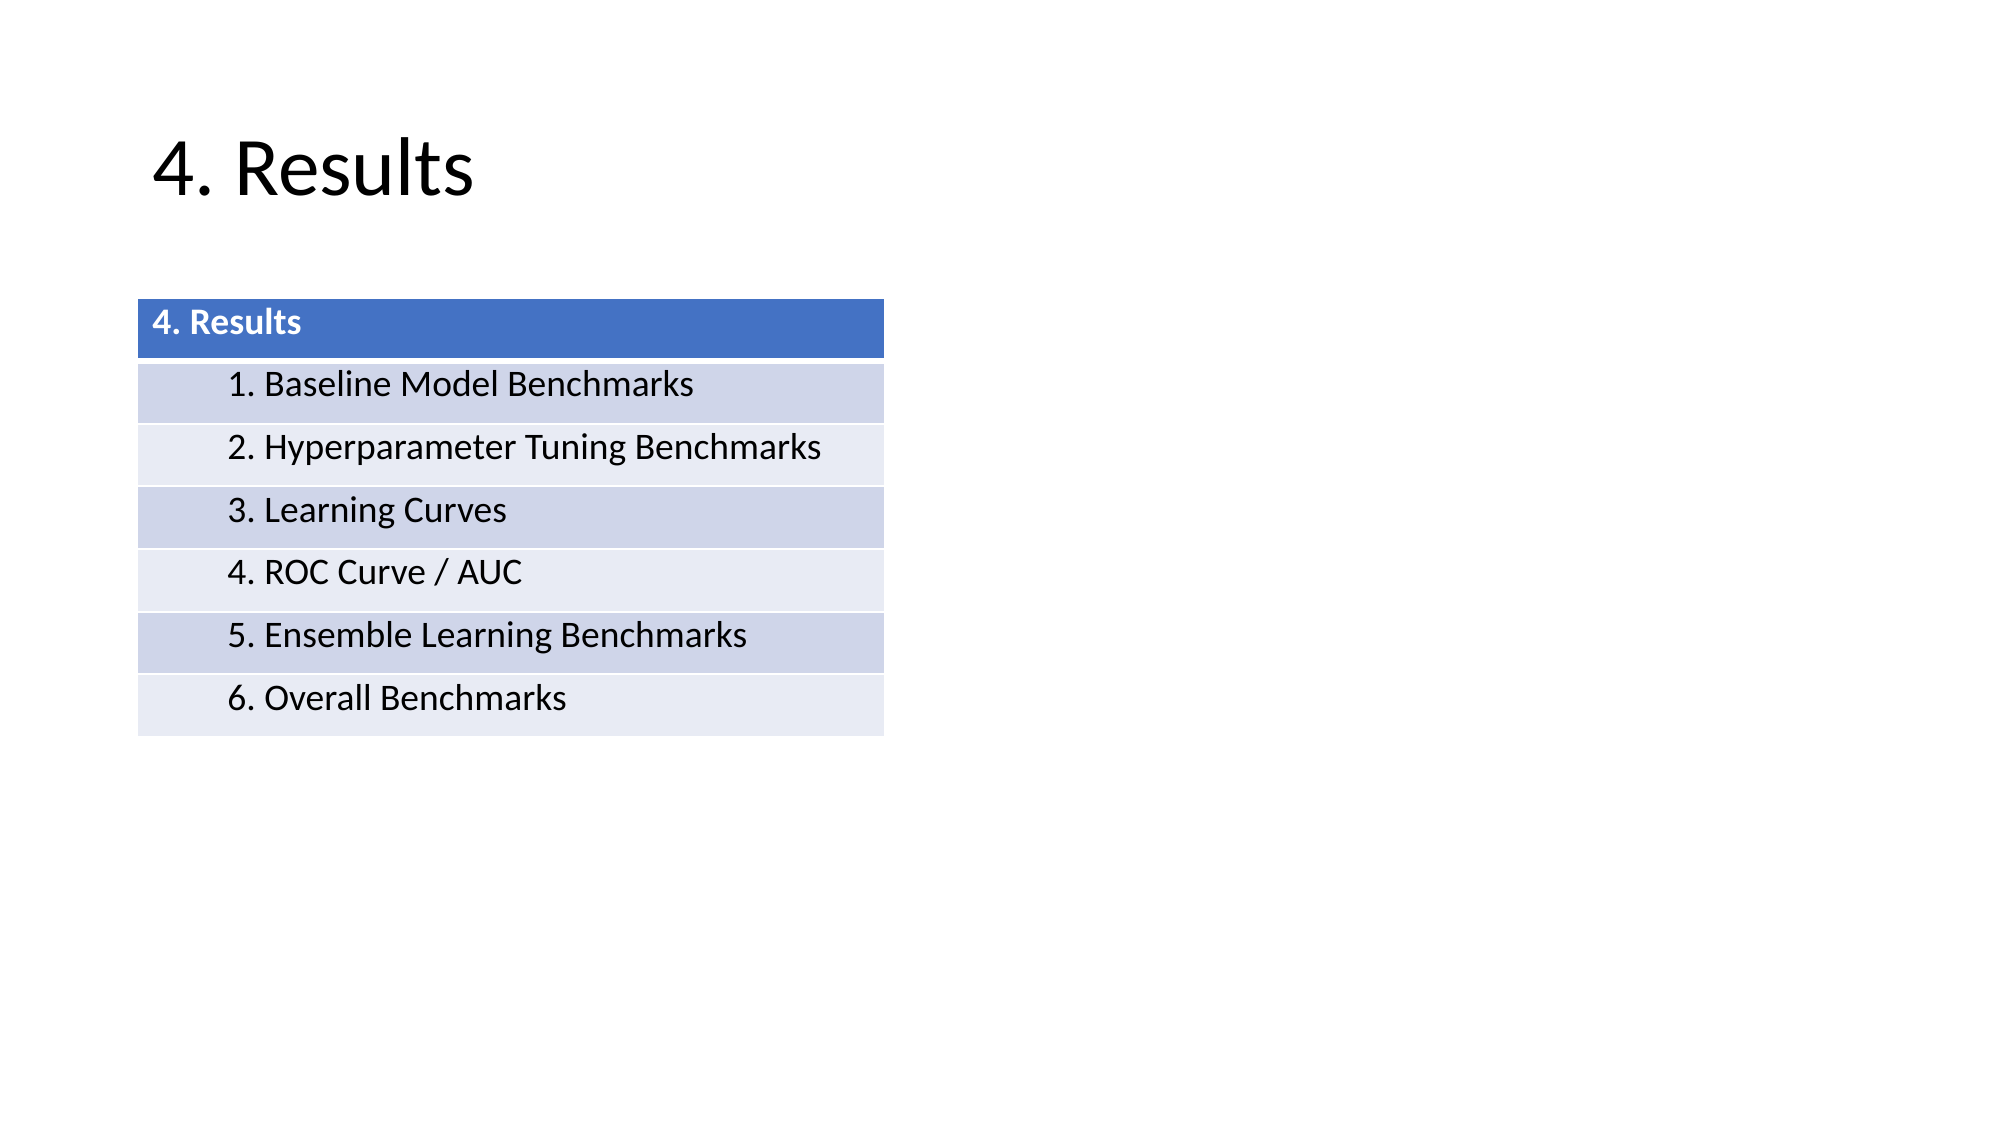

# 4. Results
| 4. Results |
| --- |
| 1. Baseline Model Benchmarks |
| 2. Hyperparameter Tuning Benchmarks |
| 3. Learning Curves |
| 4. ROC Curve / AUC |
| 5. Ensemble Learning Benchmarks |
| 6. Overall Benchmarks |